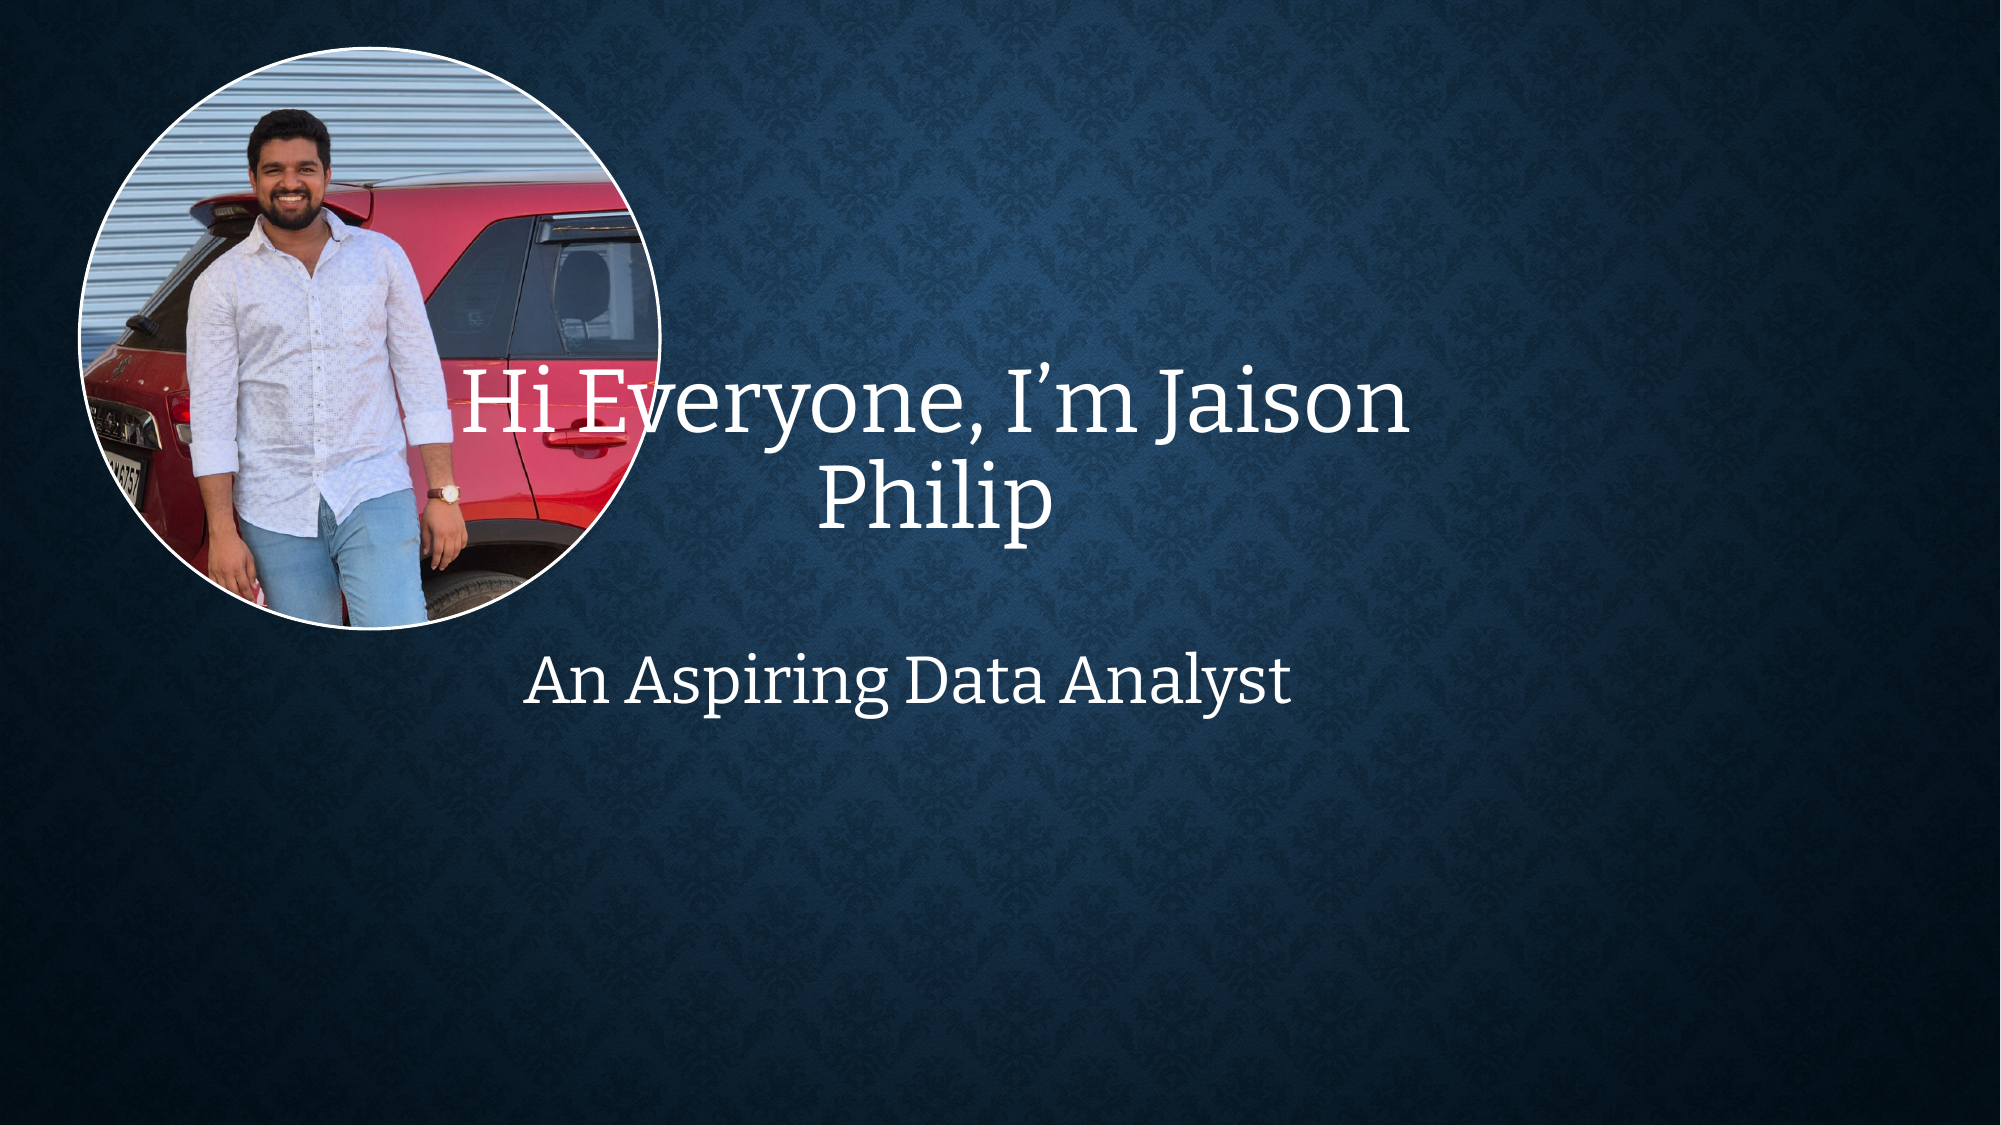

Hi Everyone, I’m Jaison Philip
An Aspiring Data Analyst